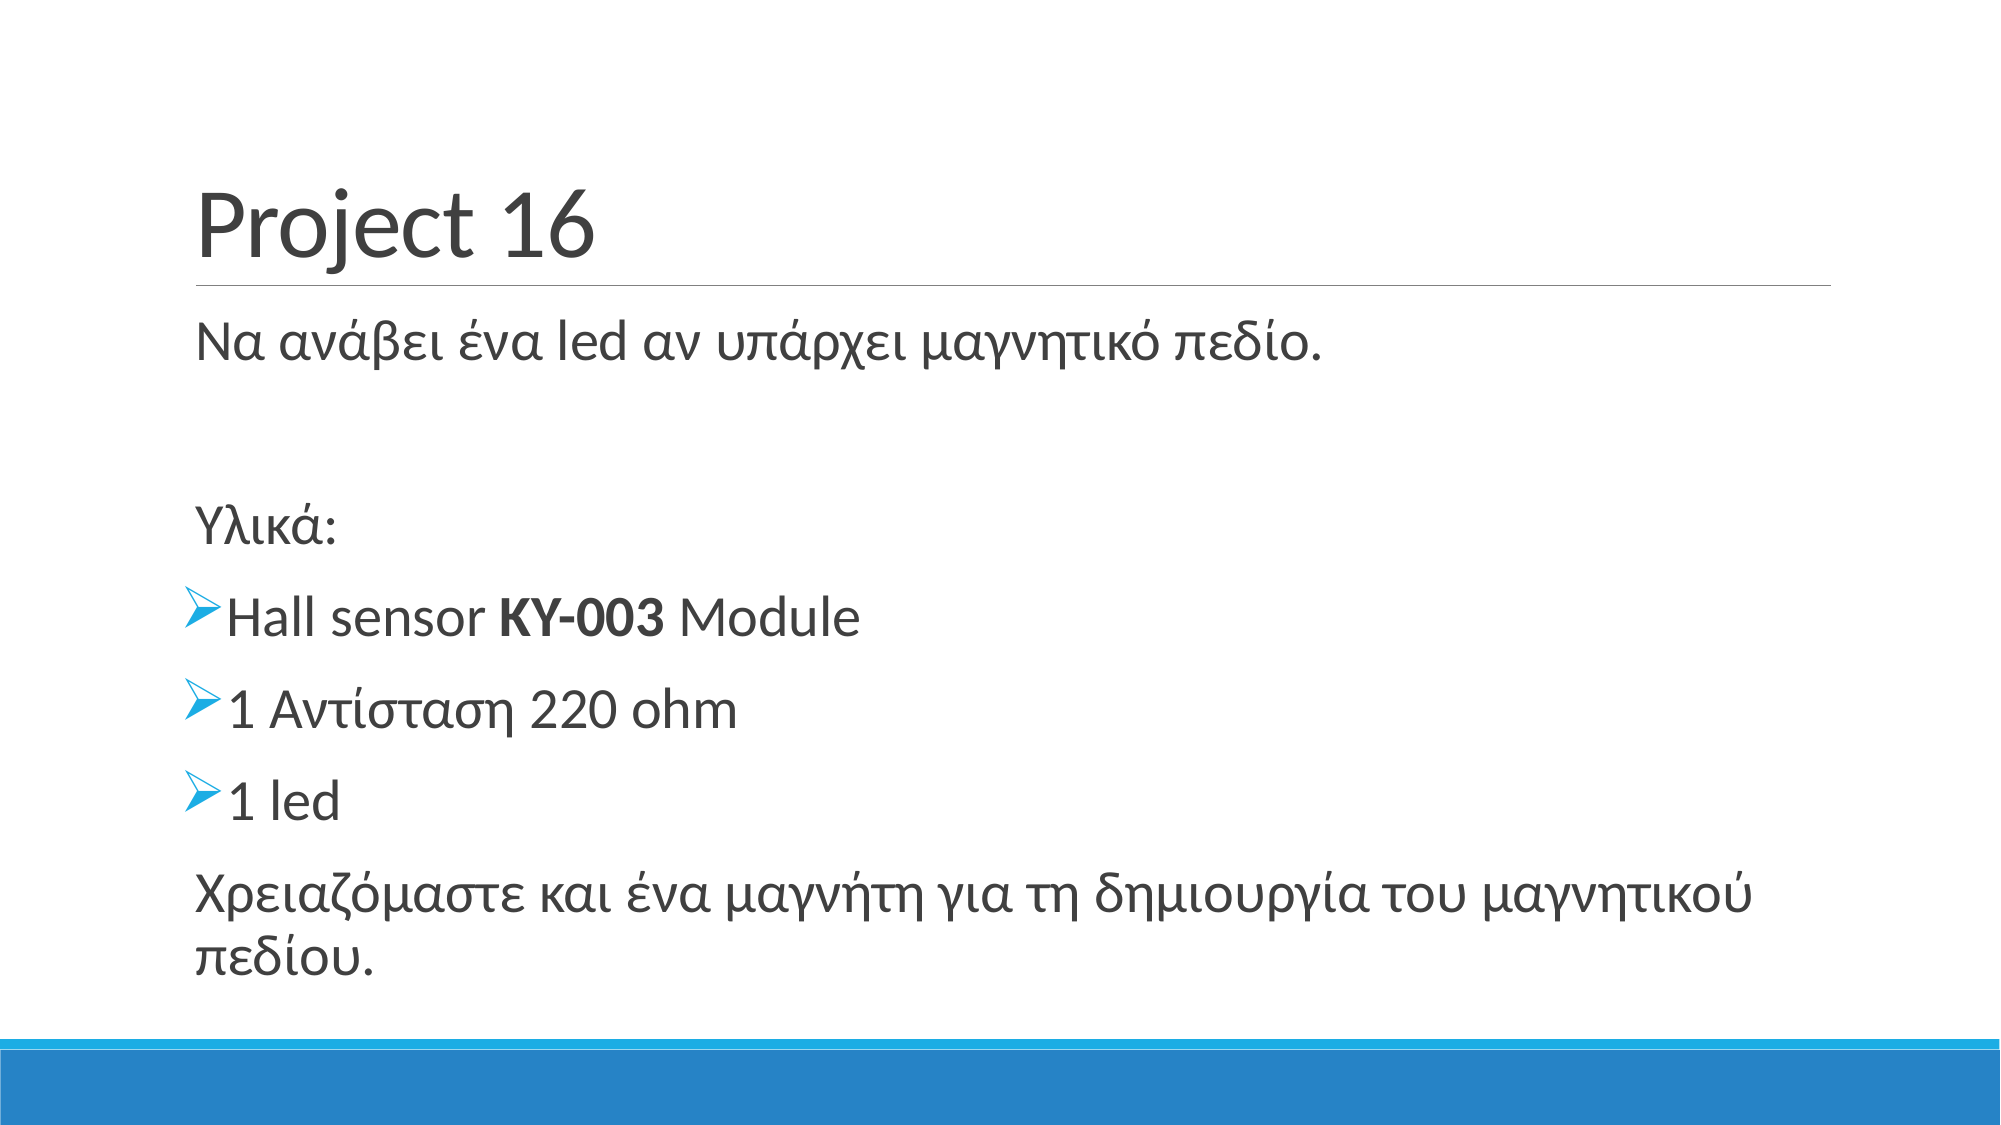

# Project 16
Να ανάβει ένα led αν υπάρχει μαγνητικό πεδίο.

Υλικά:
Hall sensor KY-003 Module
1 Αντίσταση 220 ohm
1 led
Χρειαζόμαστε και ένα μαγνήτη για τη δημιουργία του μαγνητικού πεδίου.